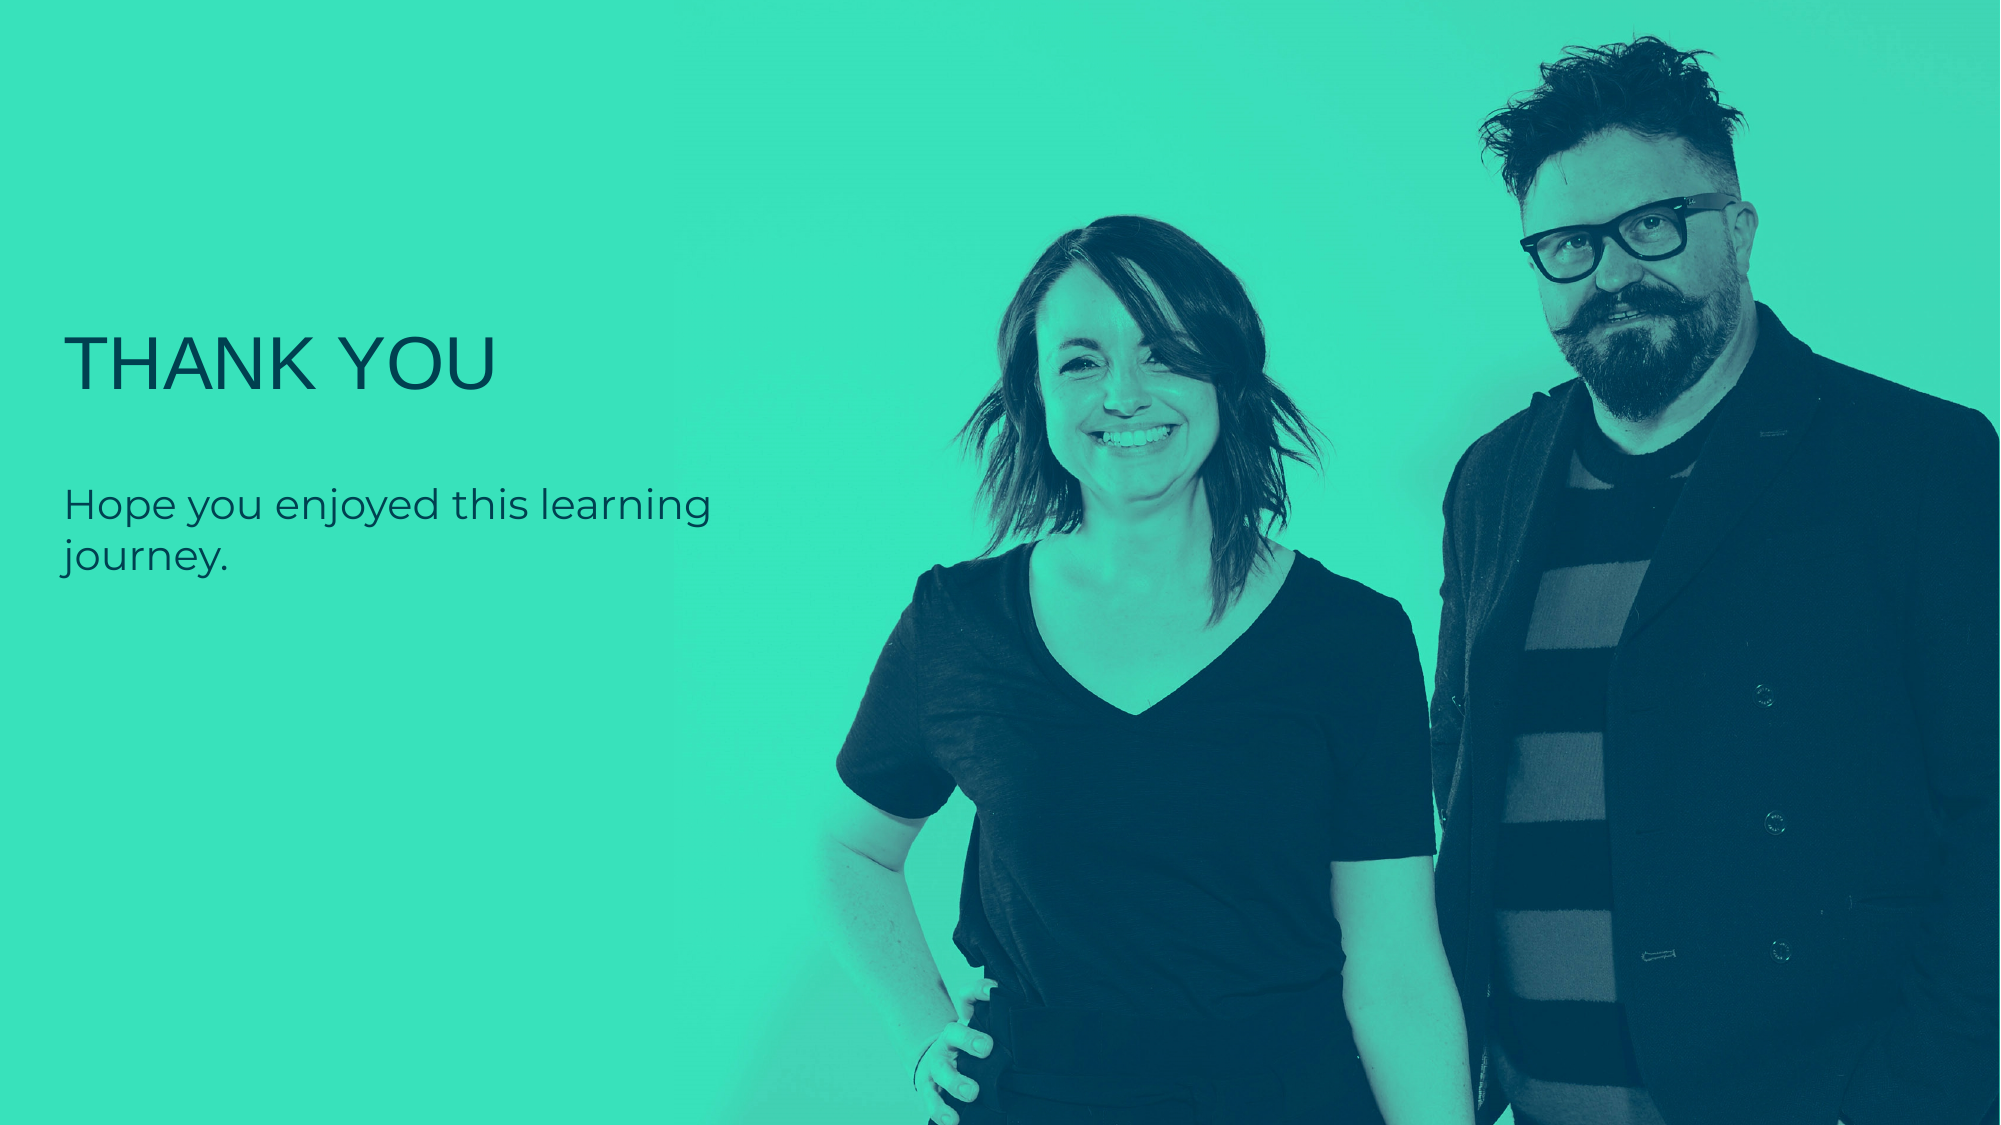

# THANK YOU
Hope you enjoyed this learning journey.